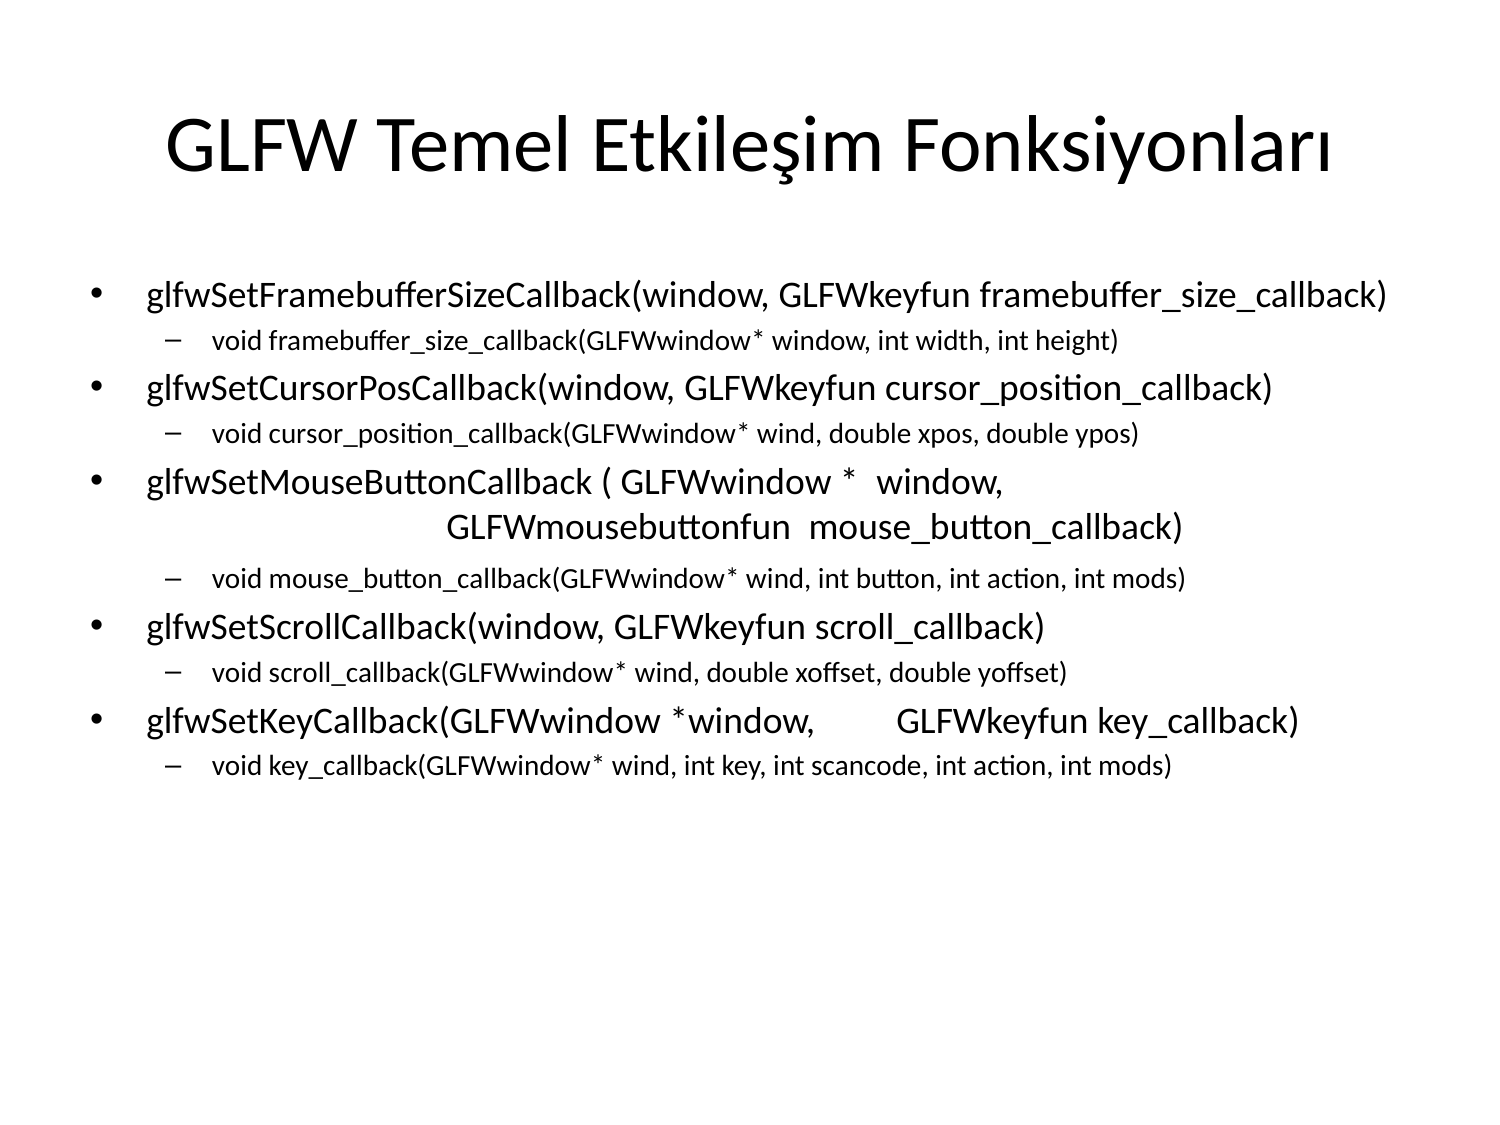

# GLFW Temel Etkileşim Fonksiyonları
glfwSetFramebufferSizeCallback(window, GLFWkeyfun framebuffer_size_callback)
void framebuffer_size_callback(GLFWwindow* window, int width, int height)
glfwSetCursorPosCallback(window, GLFWkeyfun cursor_position_callback)
void cursor_position_callback(GLFWwindow* wind, double xpos, double ypos)
glfwSetMouseButtonCallback ( GLFWwindow *  window, 					GLFWmousebuttonfun  mouse_button_callback)
void mouse_button_callback(GLFWwindow* wind, int button, int action, int mods)
glfwSetScrollCallback(window, GLFWkeyfun scroll_callback)
void scroll_callback(GLFWwindow* wind, double xoffset, double yoffset)
glfwSetKeyCallback(GLFWwindow *window, 	GLFWkeyfun key_callback)
void key_callback(GLFWwindow* wind, int key, int scancode, int action, int mods)